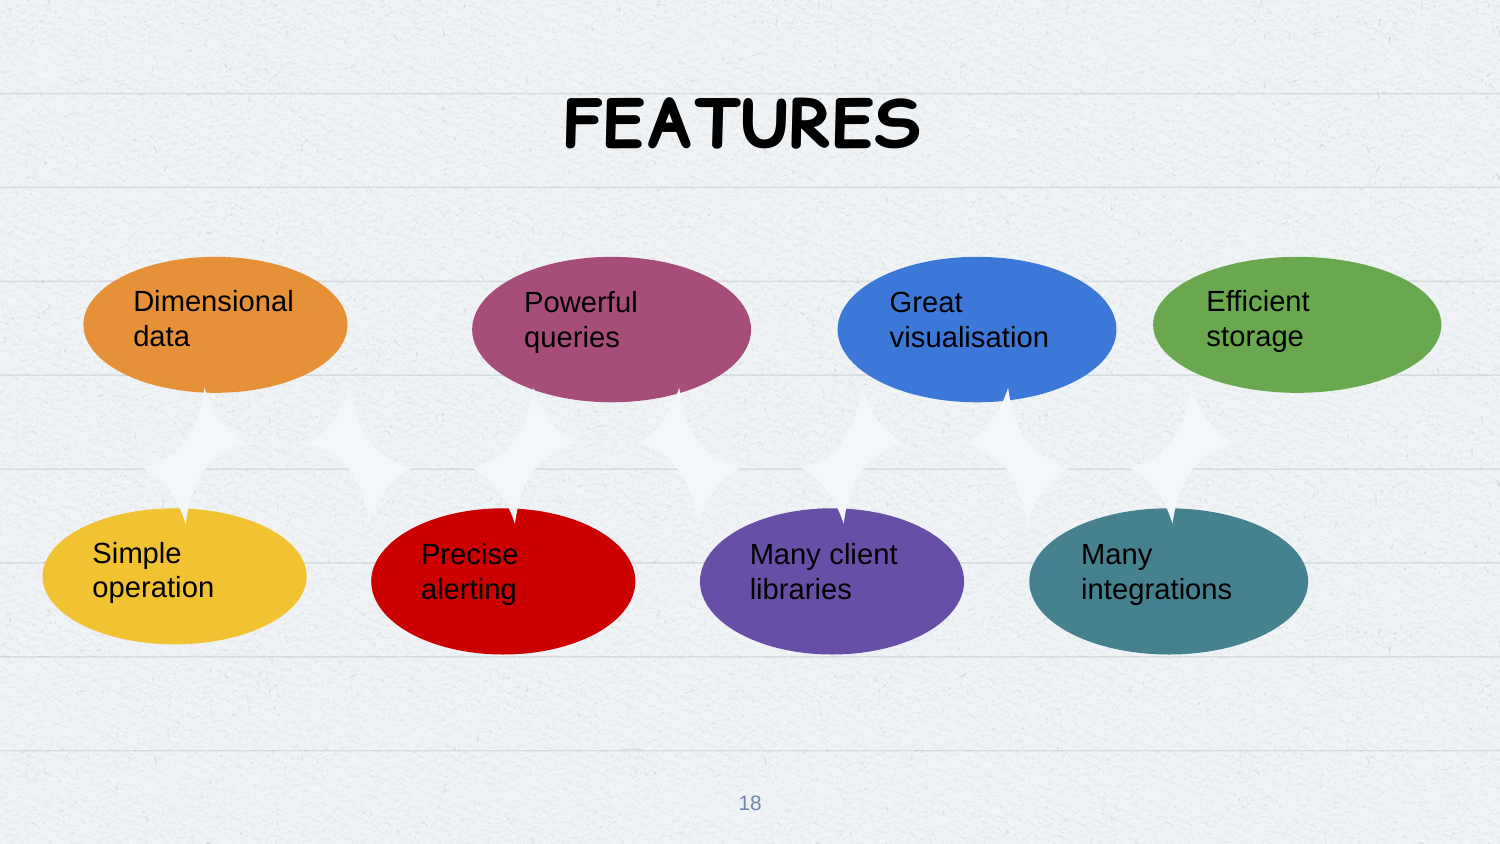

FEATURES
Dimensional data

Powerful queries

Great visualisation

Efficient storage

Simple operation
Precise alerting

Many client libraries
Many integrations

18